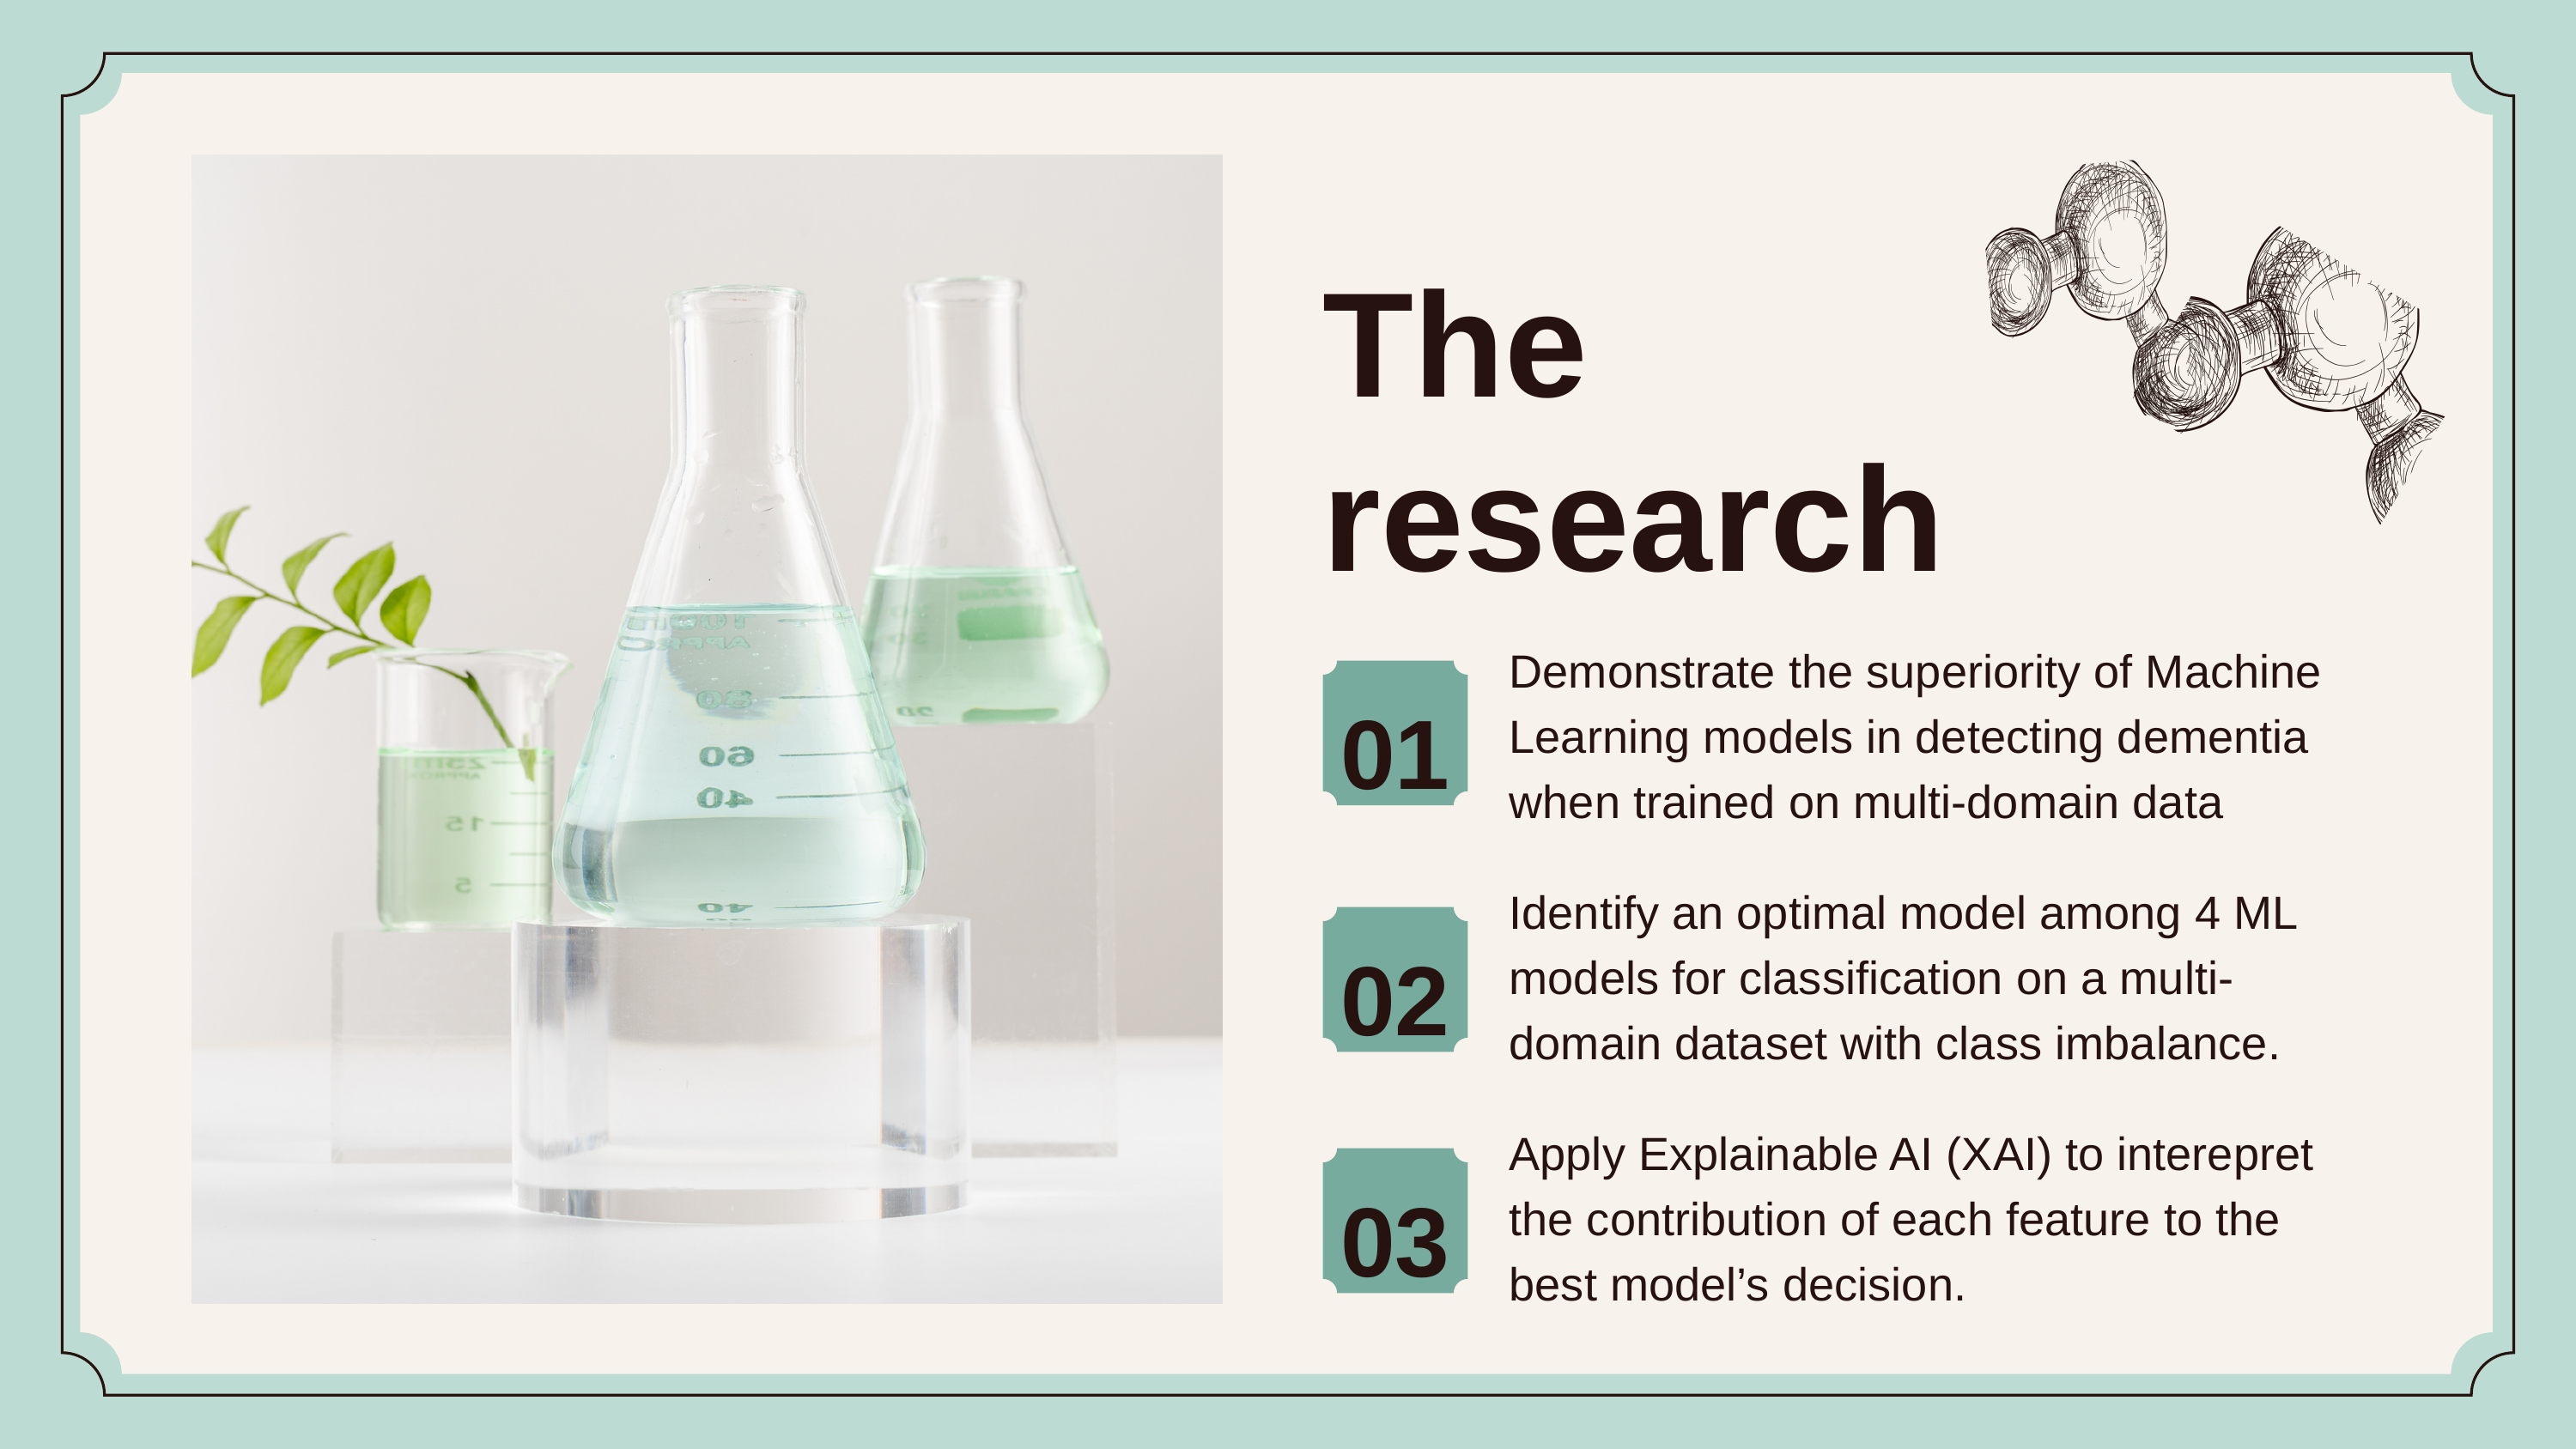

The
research

Demonstrate the superiority of Machine Learning models in detecting dementia when trained on multi-domain data

01
Identify an optimal model among 4 ML models for classification on a multi-domain dataset with class imbalance.

02
Apply Explainable AI (XAI) to interepret the contribution of each feature to the best model’s decision.

03